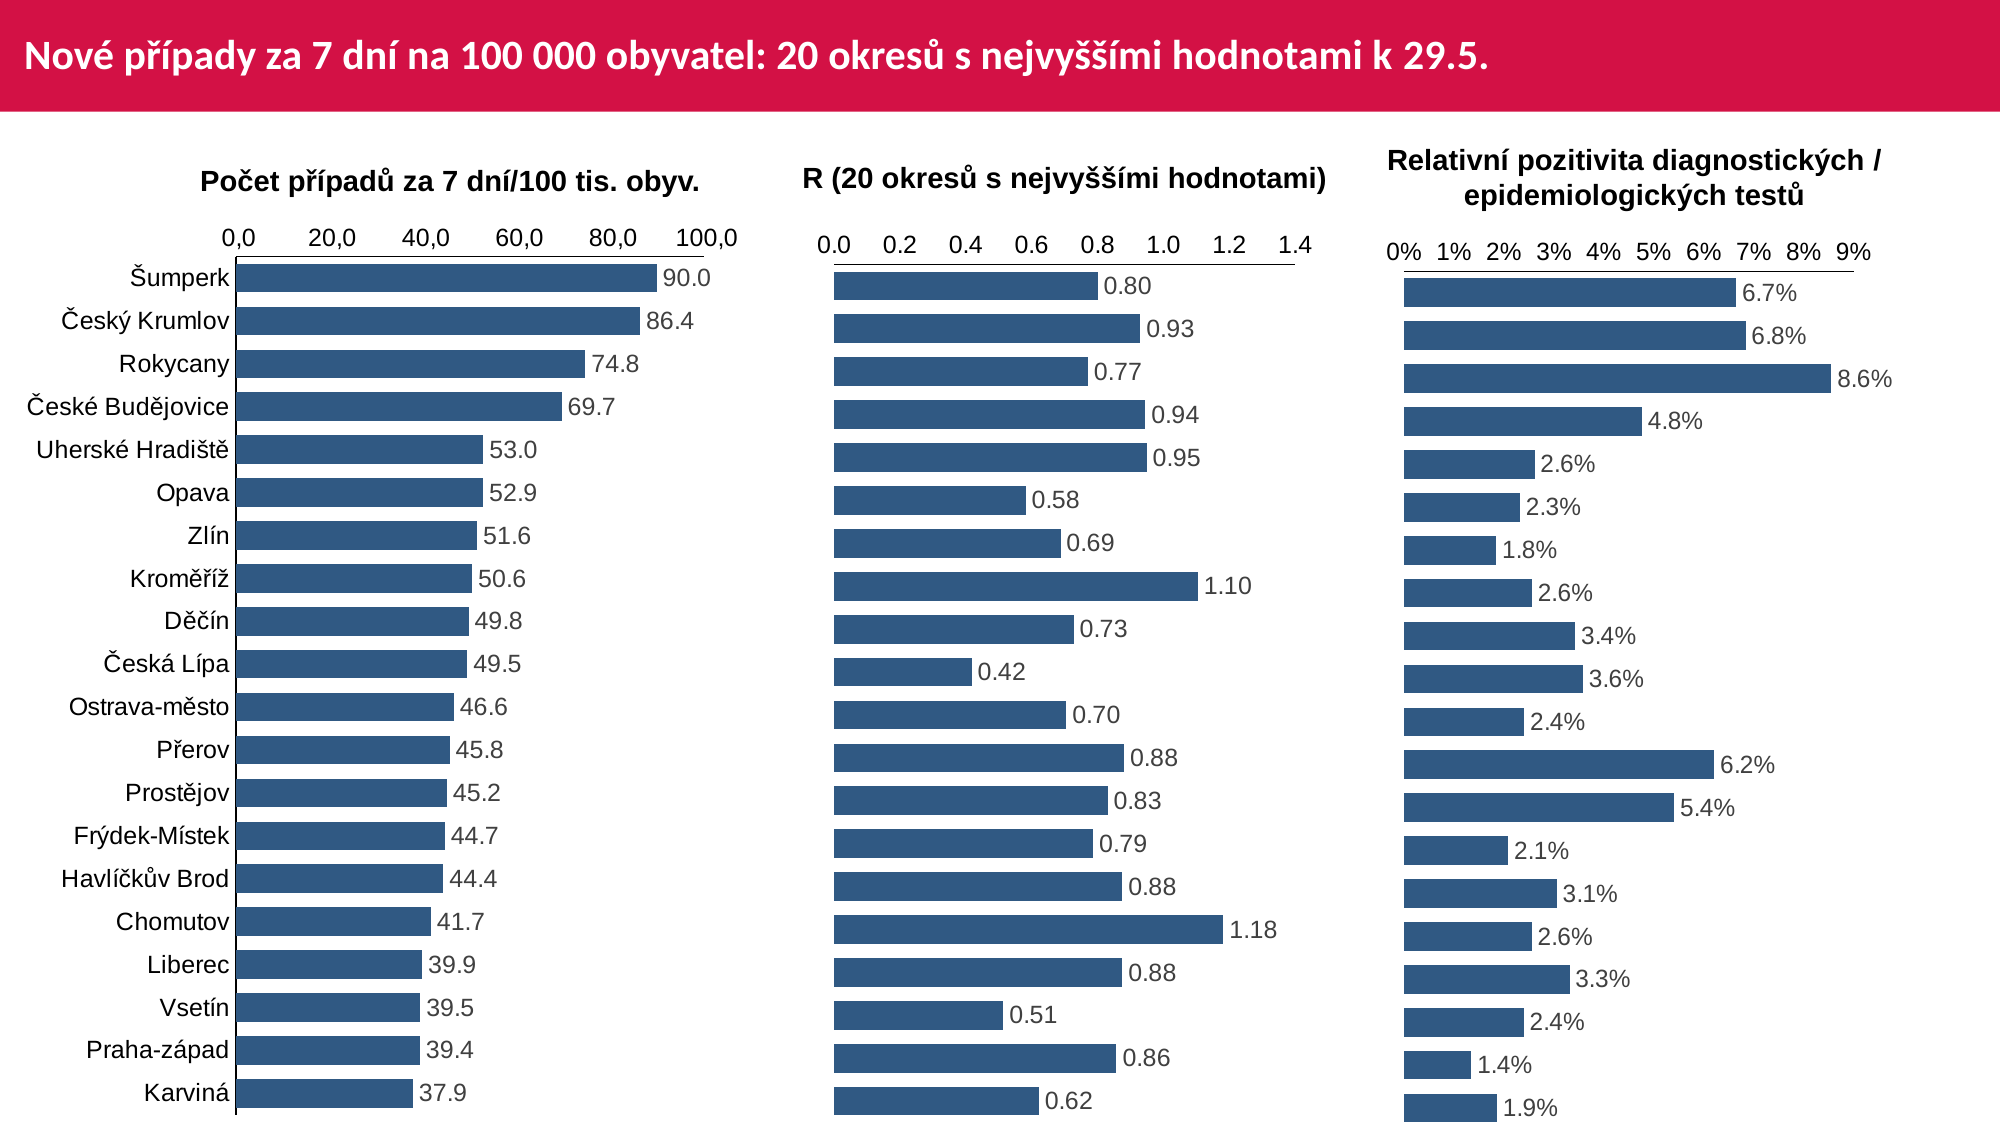

# Nové případy za 7 dní na 100 000 obyvatel: 20 okresů s nejvyššími hodnotami k 29.5.
Relativní pozitivita diagnostických / epidemiologických testů
R (20 okresů s nejvyššími hodnotami)
Počet případů za 7 dní/100 tis. obyv.

### Chart

| Category | 19.5. |
|---|---|
| Šumperk | 90.024756808122 |
| Český Krumlov | 86.431833007175 |
| Rokycany | 74.764088989472 |
| České Budějovice | 69.683929970193 |
| Uherské Hradiště | 52.95488244016 |
| Opava | 52.907945863224 |
| Zlín | 51.625149269686 |
| Kroměříž | 50.559975578577 |
| Děčín | 49.825222461833 |
| Česká Lípa | 49.515524573292 |
| Ostrava-město | 46.640321187941 |
| Přerov | 45.771561120549 |
| Prostějov | 45.159625451596 |
| Frýdek-Místek | 44.737099637909 |
| Havlíčkův Brod | 44.391831902929 |
| Chomutov | 41.733547351524 |
| Liberec | 39.893995953608 |
| Vsetín | 39.46552404578 |
| Praha-západ | 39.399809567587 |
| Karviná | 37.894546068646 |

### Chart

| Category | Nové případy za 7 dní na 100 000 obyvatel |
|---|---|
| Cheb | 0.8 |
| Nymburk | 0.929824561403 |
| Rokycany | 0.770833333333 |
| Náchod | 0.944827586206 |
| Břeclav | 0.949367088607 |
| Česká Lípa | 0.58125 |
| Prostějov | 0.6875 |
| Benešov | 1.104166666666 |
| Plzeň-město | 0.727272727272 |
| Hradec Králové | 0.418032786885 |
| Přerov | 0.704761904761 |
| Šumperk | 0.880597014925 |
| Rychnov nad Kněžnou | 0.830508474576 |
| Kladno | 0.786885245901 |
| Vyškov | 0.875 |
| Bruntál | 1.181818181818 |
| Brno-venkov | 0.875 |
| Klatovy | 0.513761467889 |
| Jindřichův Hradec | 0.857142857142 |
| Uherské Hradiště | 0.621621621621 |

### Chart

| Category | Nové případy za 7 dní na 100 000 obyvatel |
|---|---|
| Cheb | 0.066549912434 |
| Nymburk | 0.068441064638 |
| Rokycany | 0.085594989561 |
| Náchod | 0.047703180212 |
| Břeclav | 0.026162052324 |
| Česká Lípa | 0.023223729593 |
| Prostějov | 0.018485195485 |
| Benešov | 0.025680534155 |
| Plzeň-město | 0.03429672447 |
| Hradec Králové | 0.035871617369 |
| Přerov | 0.024129114733 |
| Šumperk | 0.06216006216 |
| Rychnov nad Kněžnou | 0.054140127388 |
| Kladno | 0.020900321543 |
| Vyškov | 0.030638852672 |
| Bruntál | 0.025641025641 |
| Brno-venkov | 0.033189033189 |
| Klatovy | 0.02399713467 |
| Jindřichův Hradec | 0.013528437327 |
| Uherské Hradiště | 0.018667131891 |